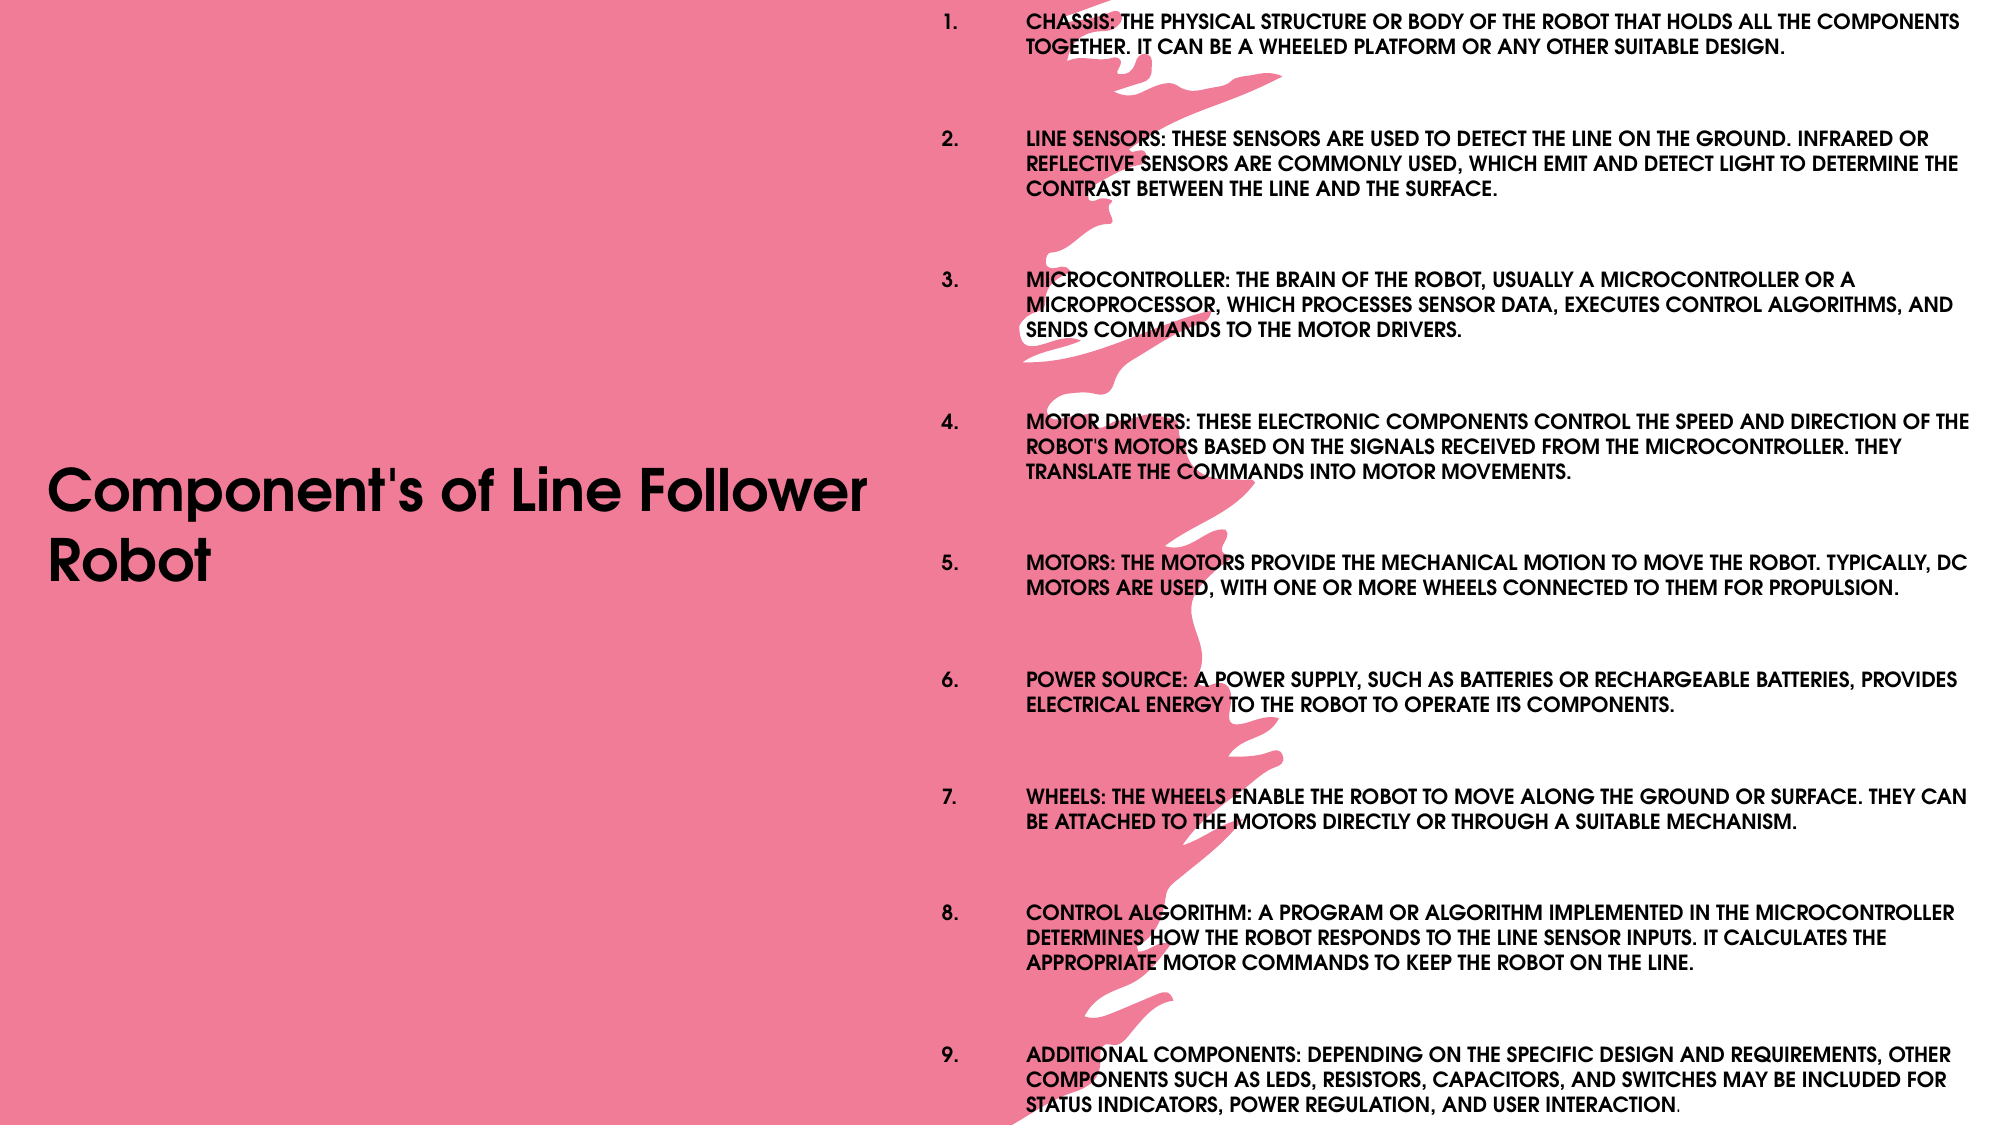

Chassis: The physical structure or body of the robot that holds all the components together. It can be a wheeled platform or any other suitable design.

Line Sensors: These sensors are used to detect the line on the ground. Infrared or reflective sensors are commonly used, which emit and detect light to determine the contrast between the line and the surface.

Microcontroller: The brain of the robot, usually a microcontroller or a microprocessor, which processes sensor data, executes control algorithms, and sends commands to the motor drivers.

Motor Drivers: These electronic components control the speed and direction of the robot's motors based on the signals received from the microcontroller. They translate the commands into motor movements.

Motors: The motors provide the mechanical motion to move the robot. Typically, DC motors are used, with one or more wheels connected to them for propulsion.

Power Source: A power supply, such as batteries or rechargeable batteries, provides electrical energy to the robot to operate its components.

Wheels: The wheels enable the robot to move along the ground or surface. They can be attached to the motors directly or through a suitable mechanism.

Control Algorithm: A program or algorithm implemented in the microcontroller determines how the robot responds to the line sensor inputs. It calculates the appropriate motor commands to keep the robot on the line.

Additional Components: Depending on the specific design and requirements, other components such as LEDs, resistors, capacitors, and switches may be included for status indicators, power regulation, and user interaction.
# Component's of Line Follower Robot